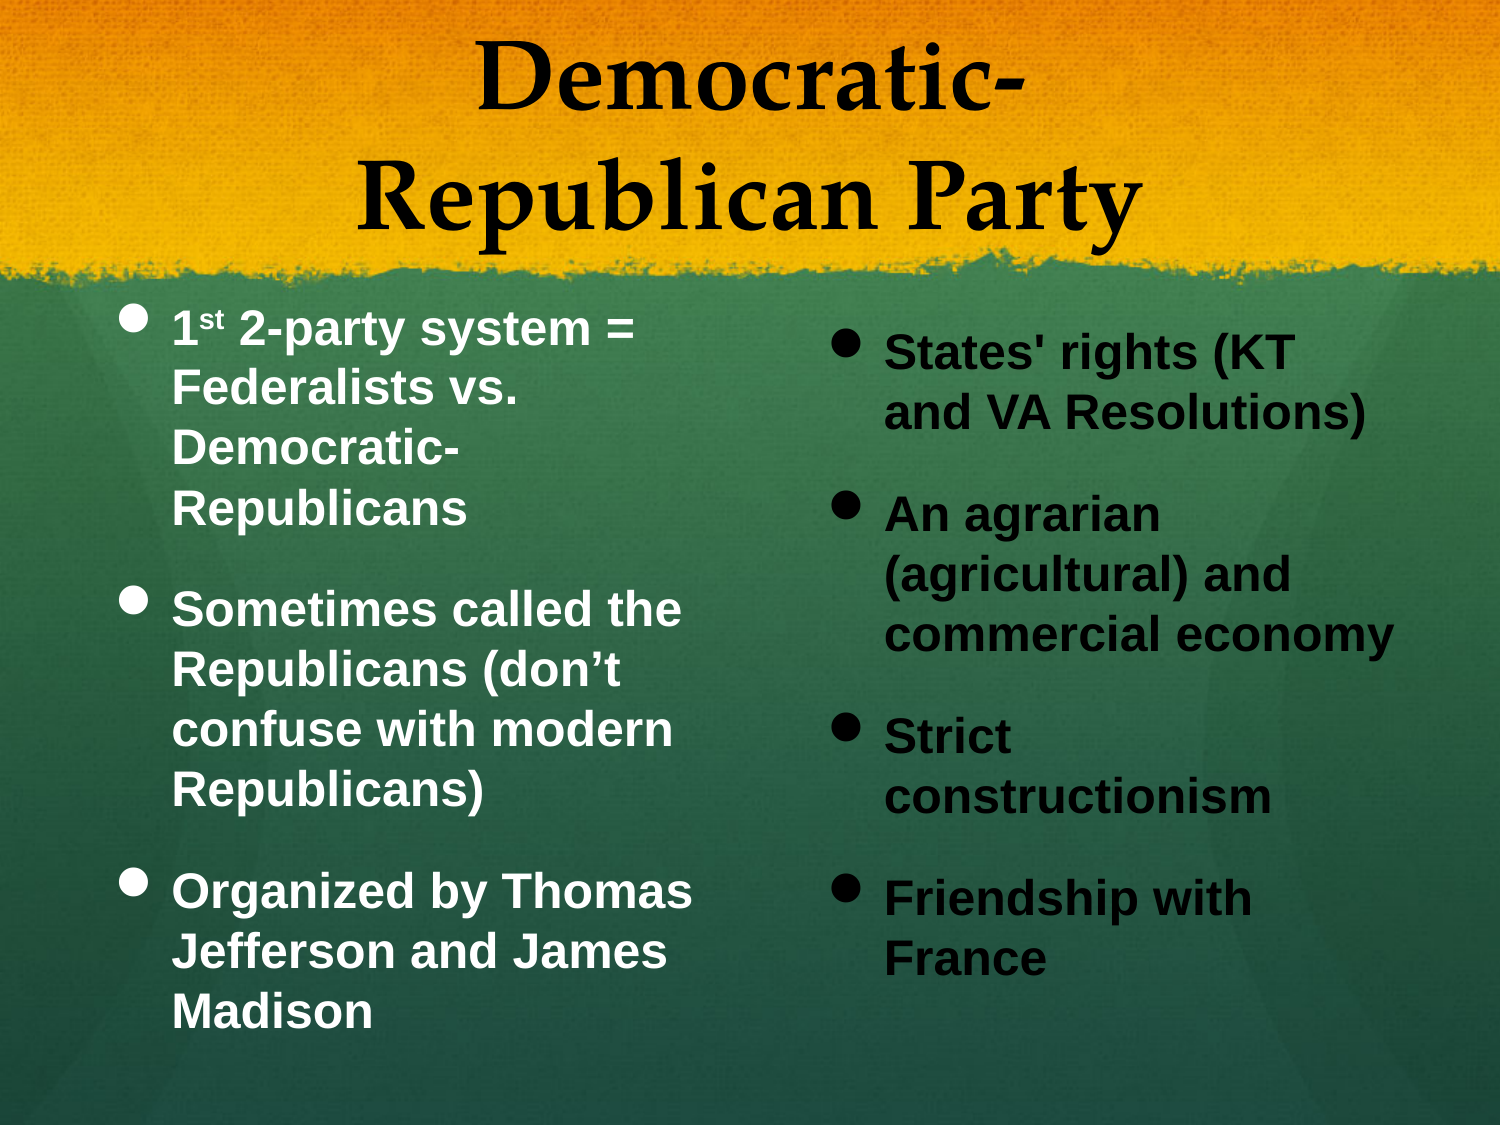

# Democratic- Republican Party
1st 2-party system = Federalists vs. Democratic-Republicans
Sometimes called the Republicans (don’t confuse with modern Republicans)
Organized by Thomas Jefferson and James Madison
States' rights (KT and VA Resolutions)
An agrarian (agricultural) and commercial economy
Strict constructionism
Friendship with France